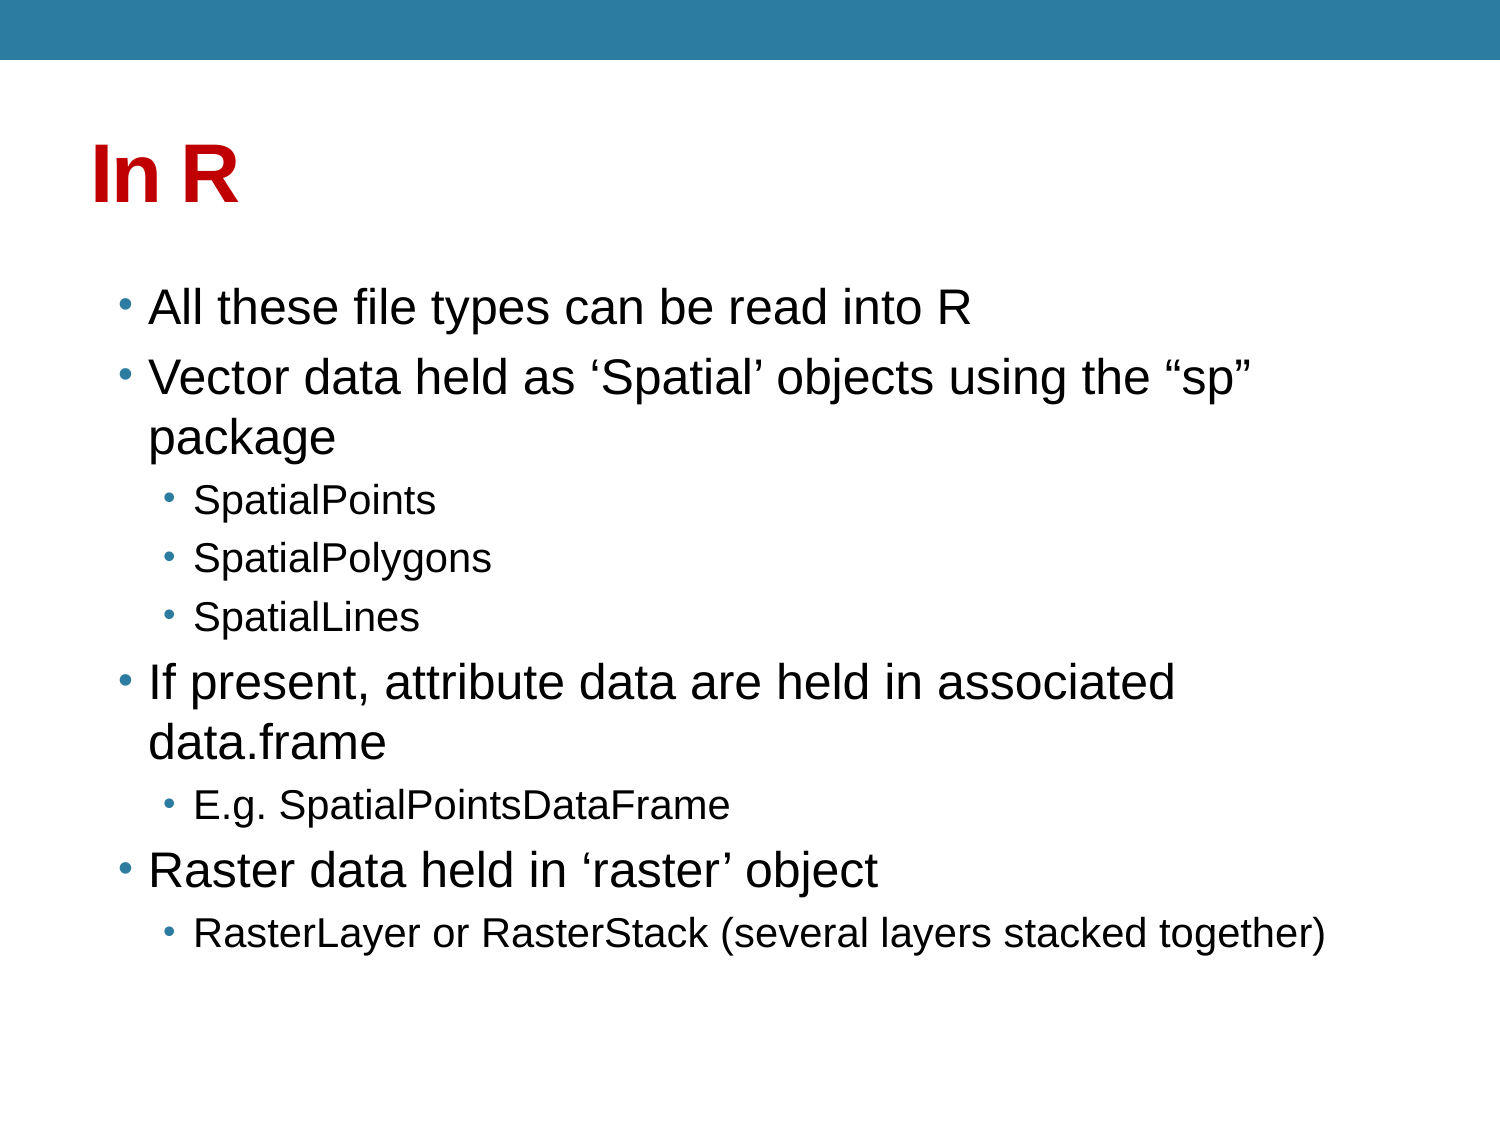

# In R
All these file types can be read into R
Vector data held as ‘Spatial’ objects using the “sp” package
SpatialPoints
SpatialPolygons
SpatialLines
If present, attribute data are held in associated data.frame
E.g. SpatialPointsDataFrame
Raster data held in ‘raster’ object
RasterLayer or RasterStack (several layers stacked together)